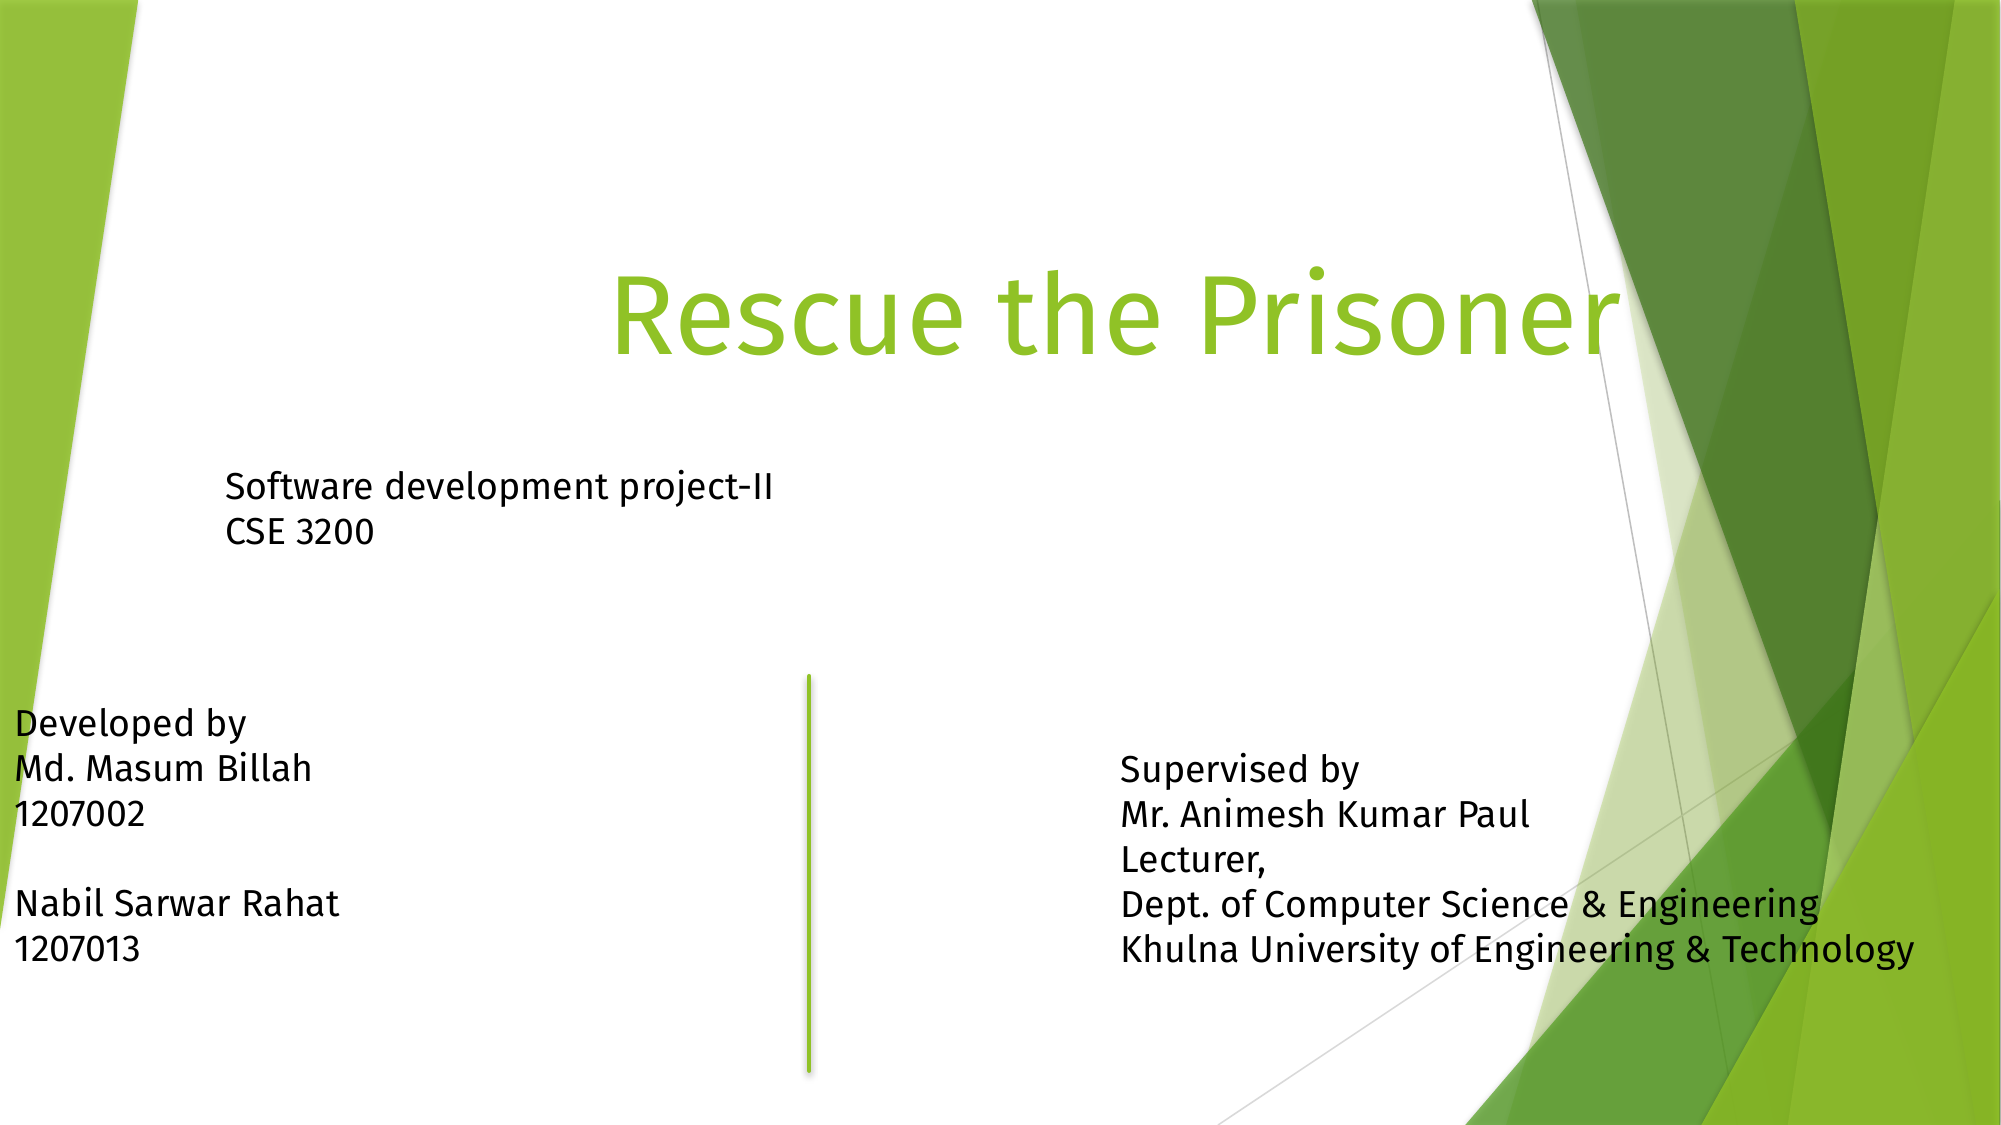

# Rescue the Prisoner
Software development project-II
CSE 3200
Developed by
Md. Masum Billah
1207002

Nabil Sarwar Rahat
1207013

Supervised by
Mr. Animesh Kumar Paul
Lecturer,
Dept. of Computer Science & Engineering
Khulna University of Engineering & Technology